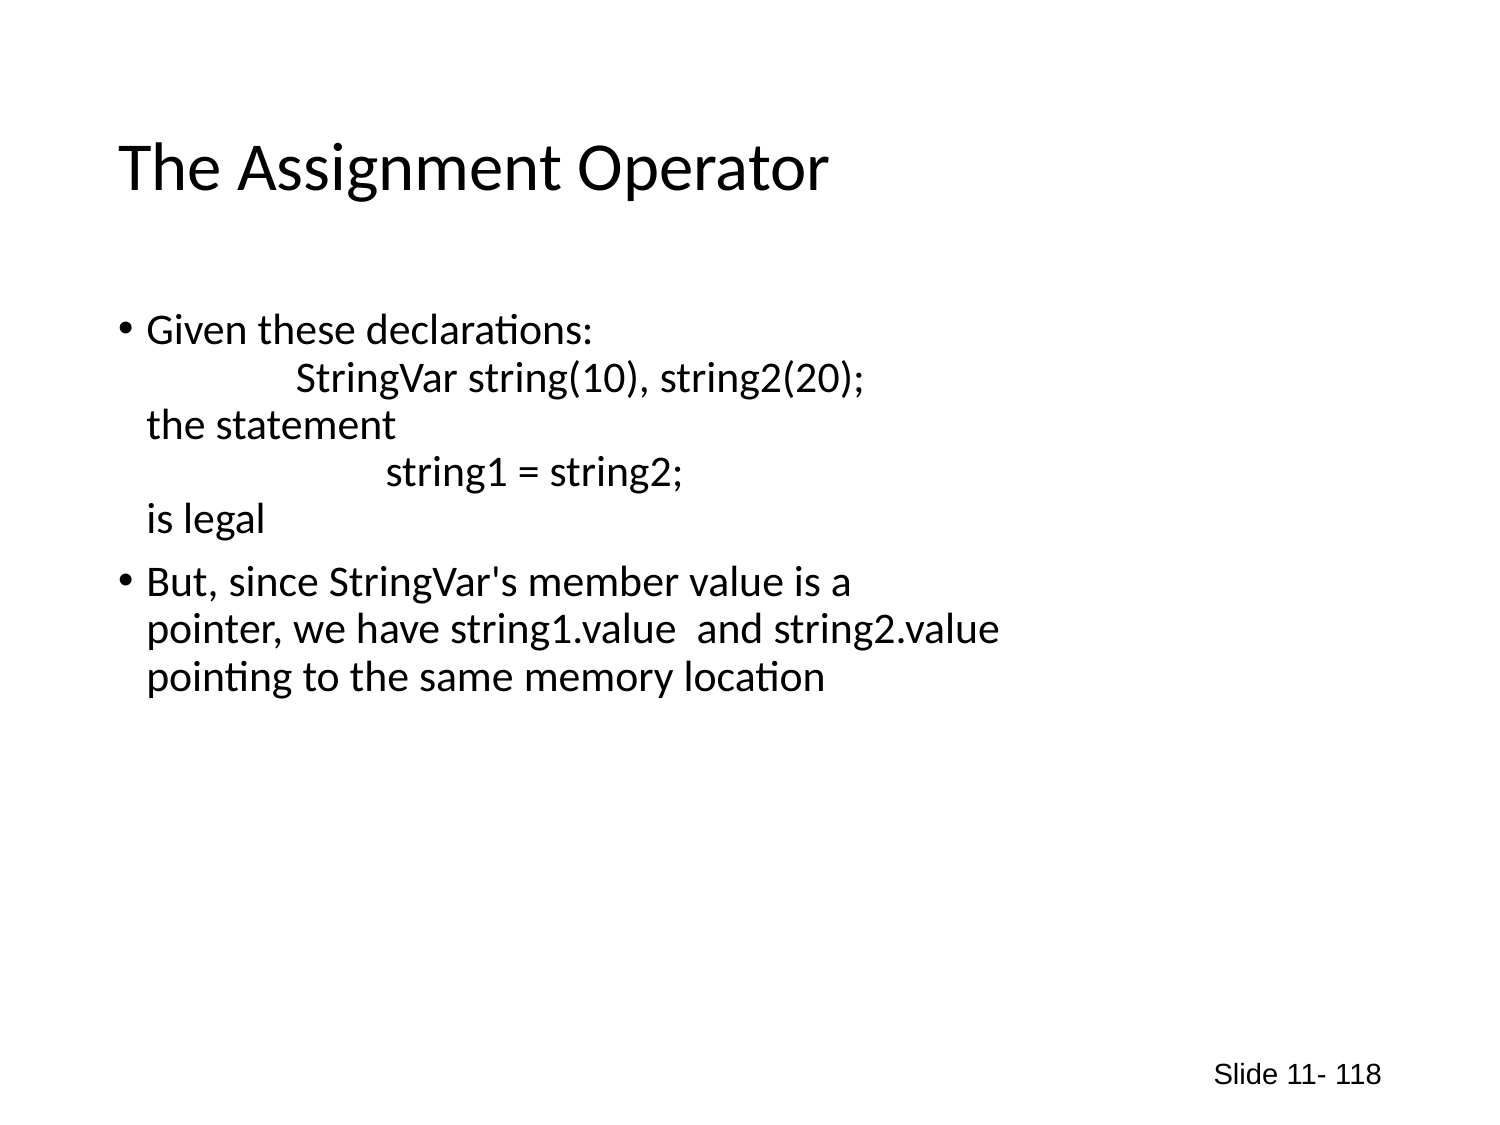

# The Assignment Operator
Given these declarations:
               StringVar string(10), string2(20);
the statement
                        string1 = string2;
is legal
But, since StringVar's member value is a
pointer, we have string1.value  and string2.value
pointing to the same memory location
Slide 11- 118